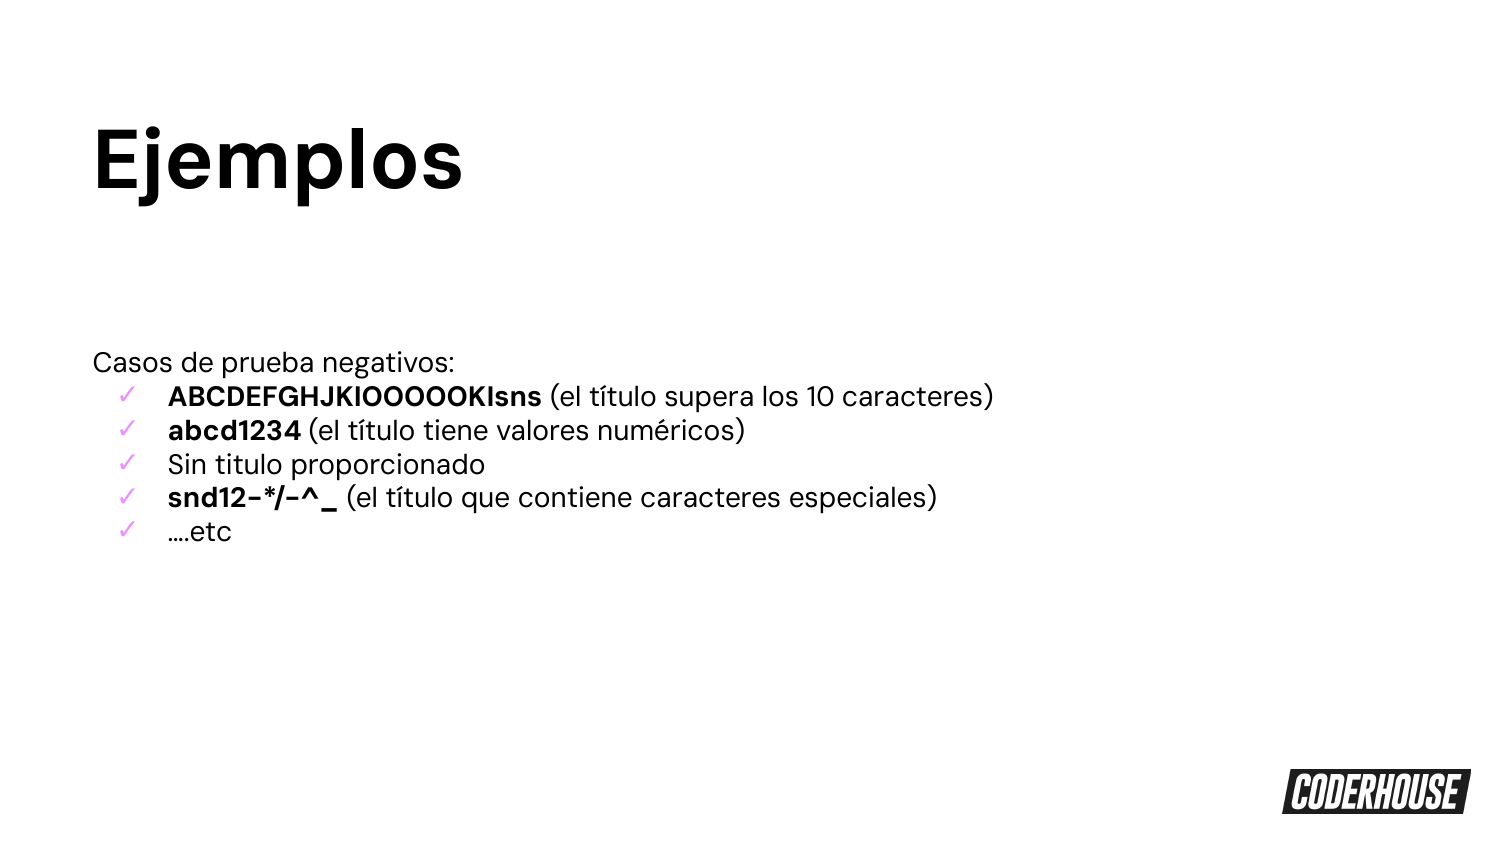

Ejemplos
Casos de prueba negativos:
ABCDEFGHJKIOOOOOKIsns (el título supera los 10 caracteres)
abcd1234 (el título tiene valores numéricos)
Sin titulo proporcionado
snd12-*/-^_ (el título que contiene caracteres especiales)
….etc